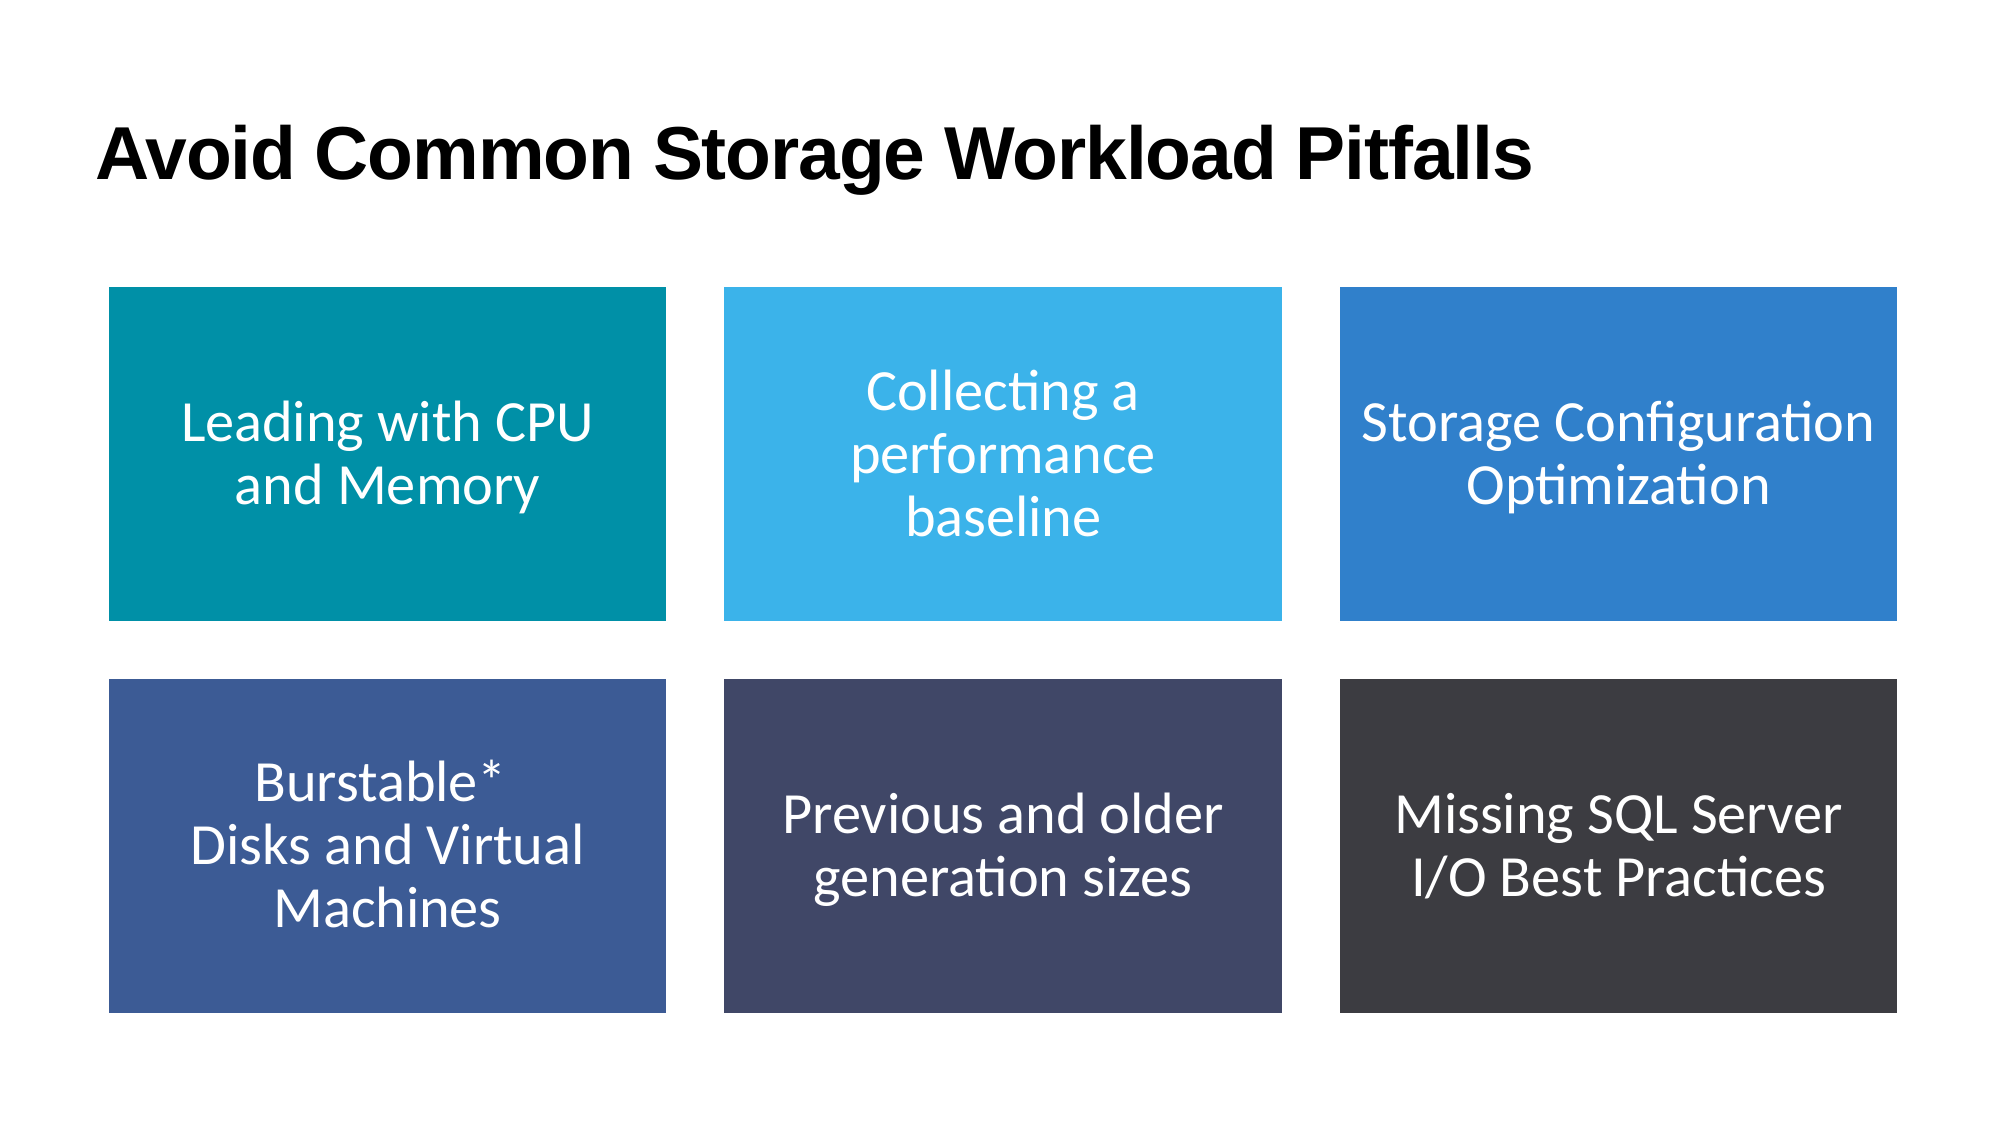

# Avoid Common Storage Workload Pitfalls
Leading with CPU and Memory
Collecting a performance baseline
Storage Configuration Optimization
Burstable*
Disks and Virtual Machines
Previous and older generation sizes
Missing SQL Server I/O Best Practices